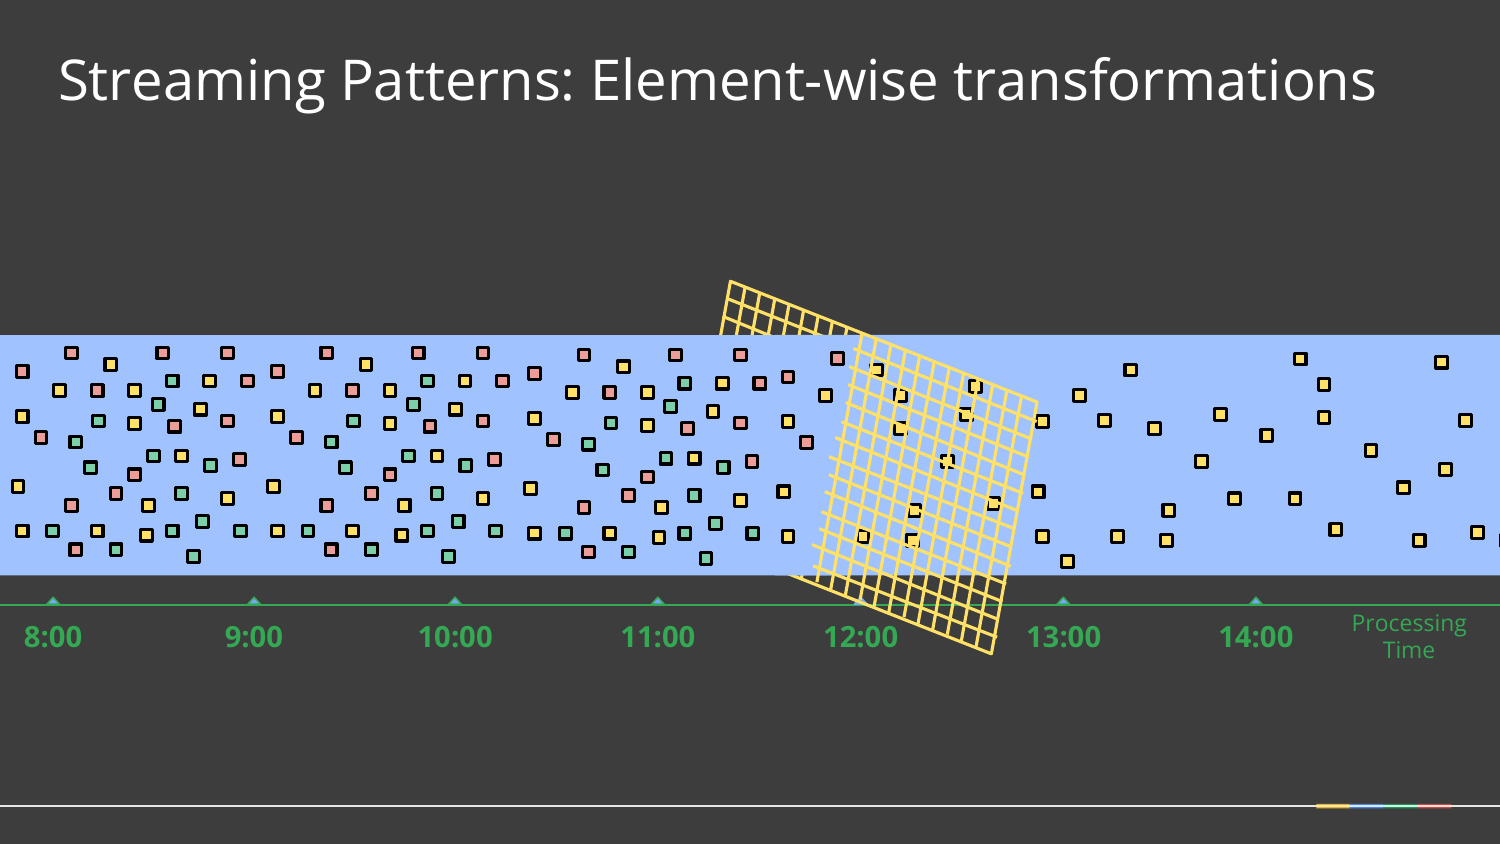

Streaming Patterns: Element-wise transformations

Processing Time
8:00
9:00
10:00
11:00
12:00
13:00
14:00